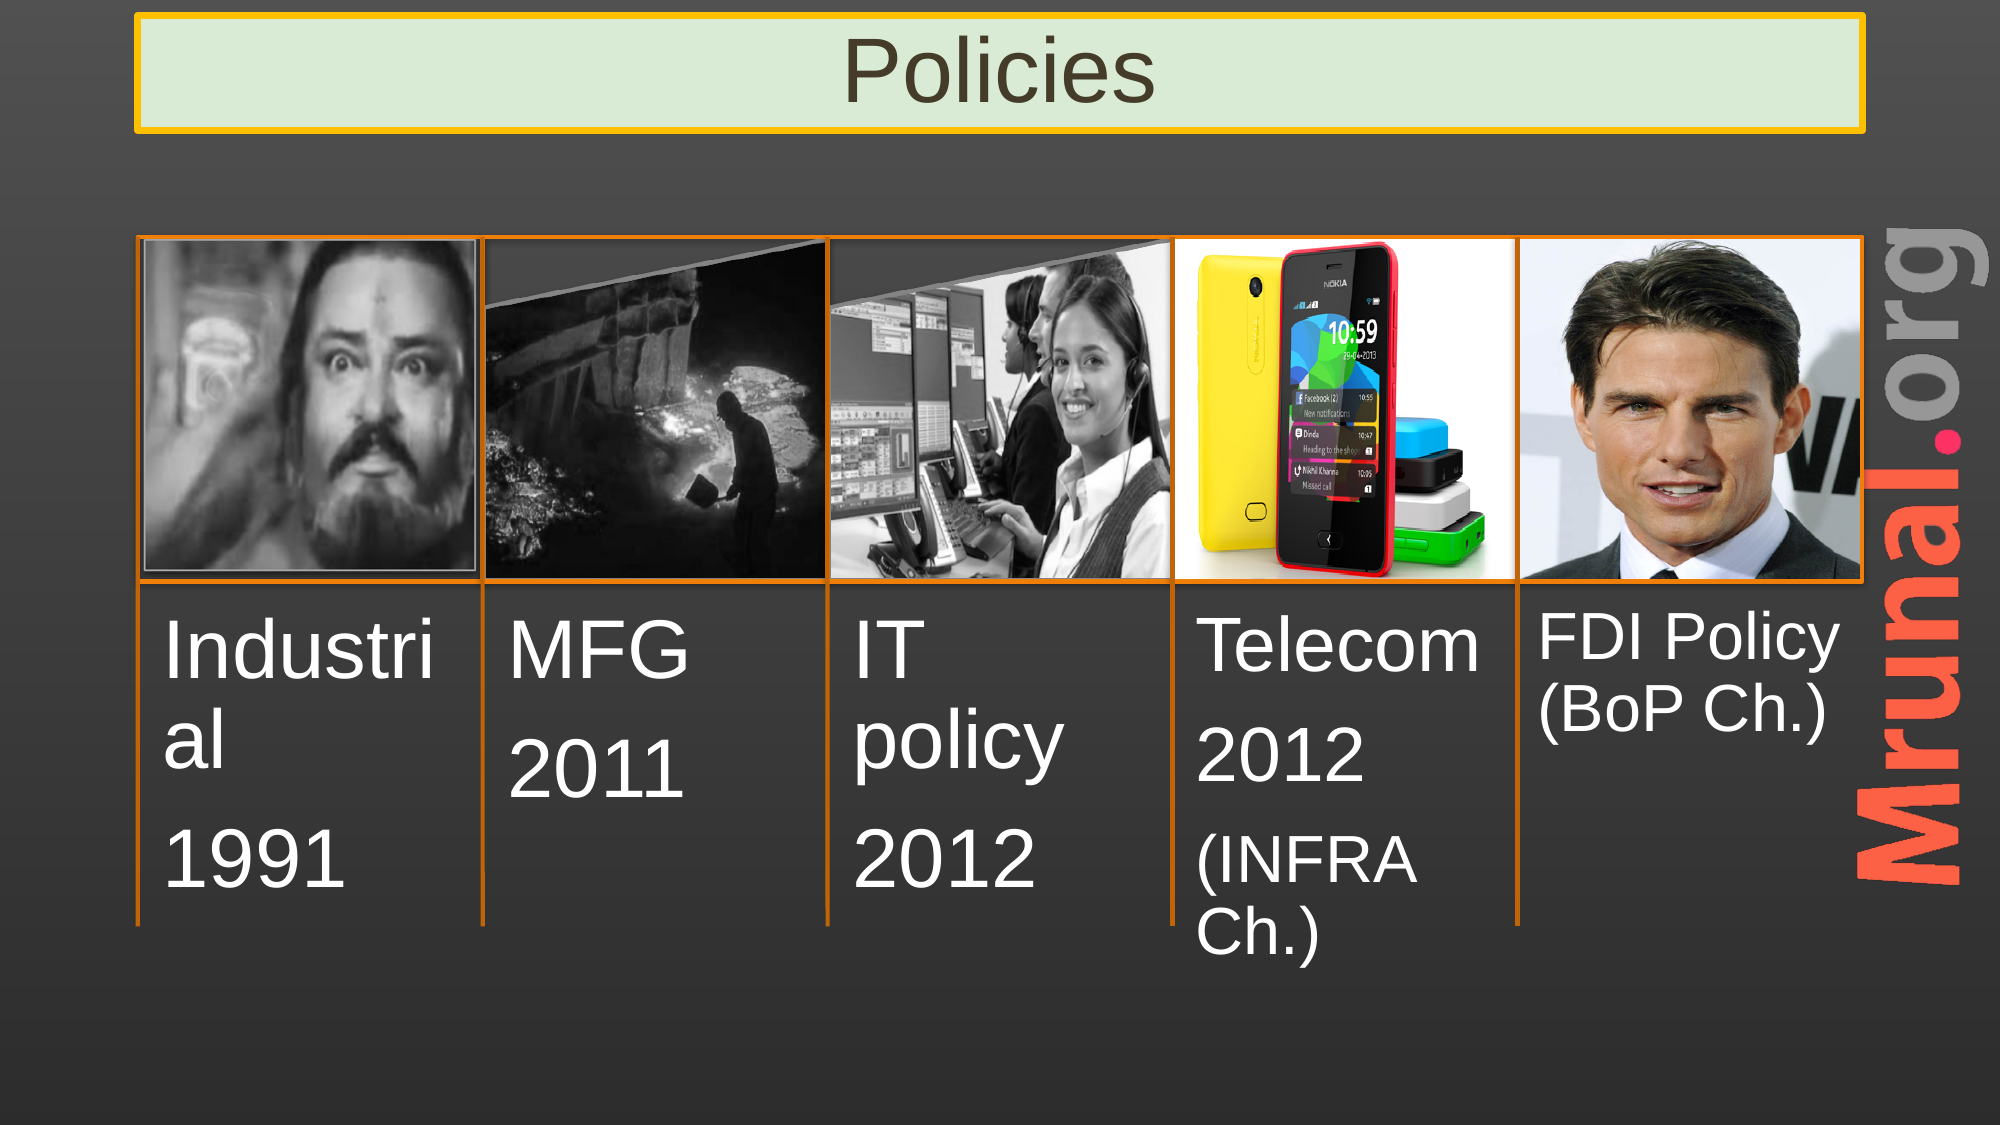

# Policies
Industrial
1991
MFG
2011
IT policy
2012
Telecom
2012
(INFRA Ch.)
FDI Policy
(BoP Ch.)